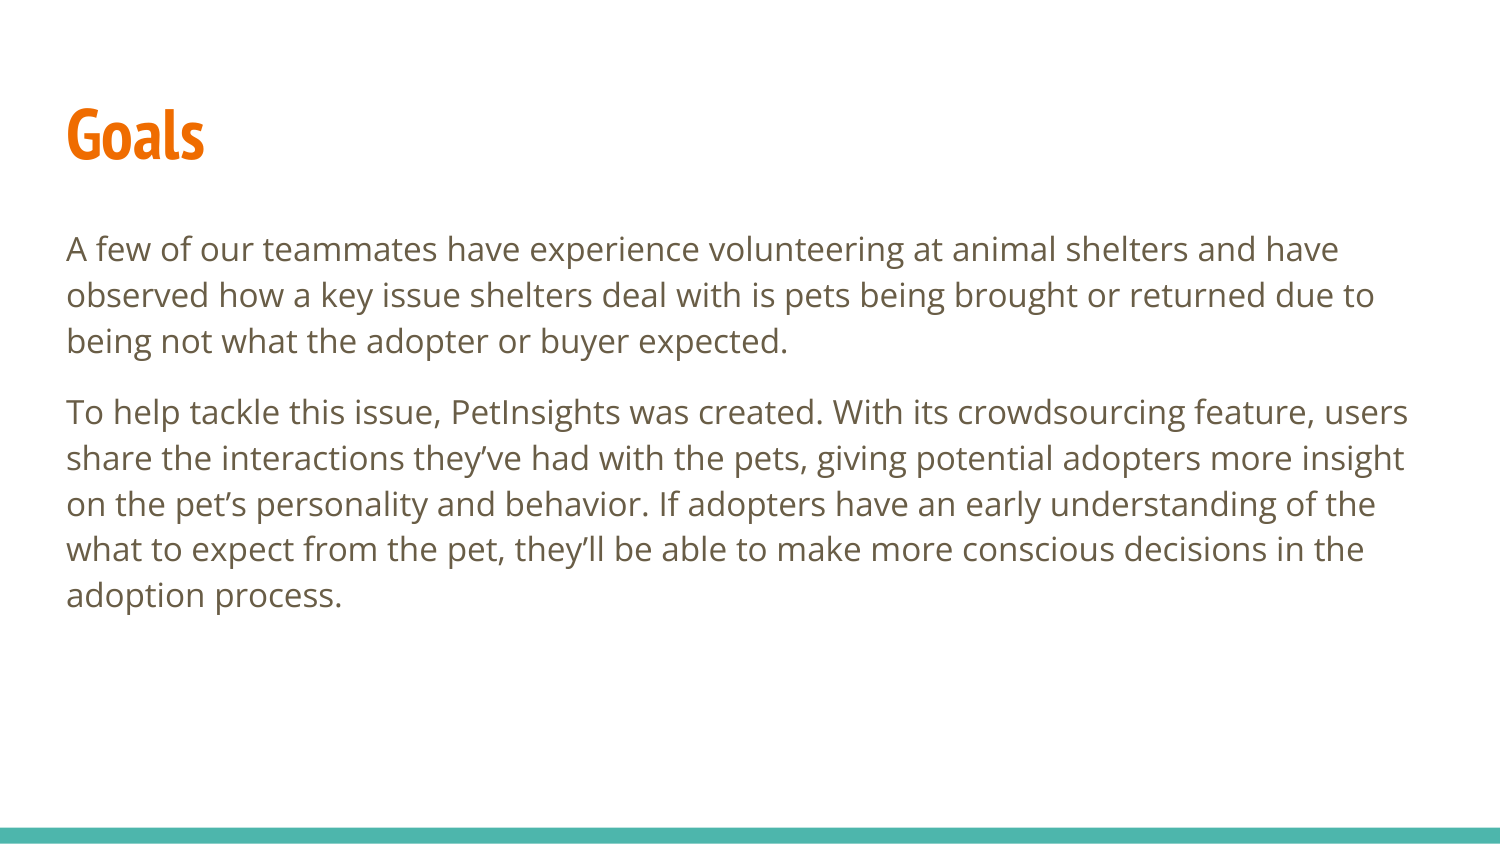

# Goals
A few of our teammates have experience volunteering at animal shelters and have observed how a key issue shelters deal with is pets being brought or returned due to being not what the adopter or buyer expected.
To help tackle this issue, PetInsights was created. With its crowdsourcing feature, users share the interactions they’ve had with the pets, giving potential adopters more insight on the pet’s personality and behavior. If adopters have an early understanding of the what to expect from the pet, they’ll be able to make more conscious decisions in the adoption process.